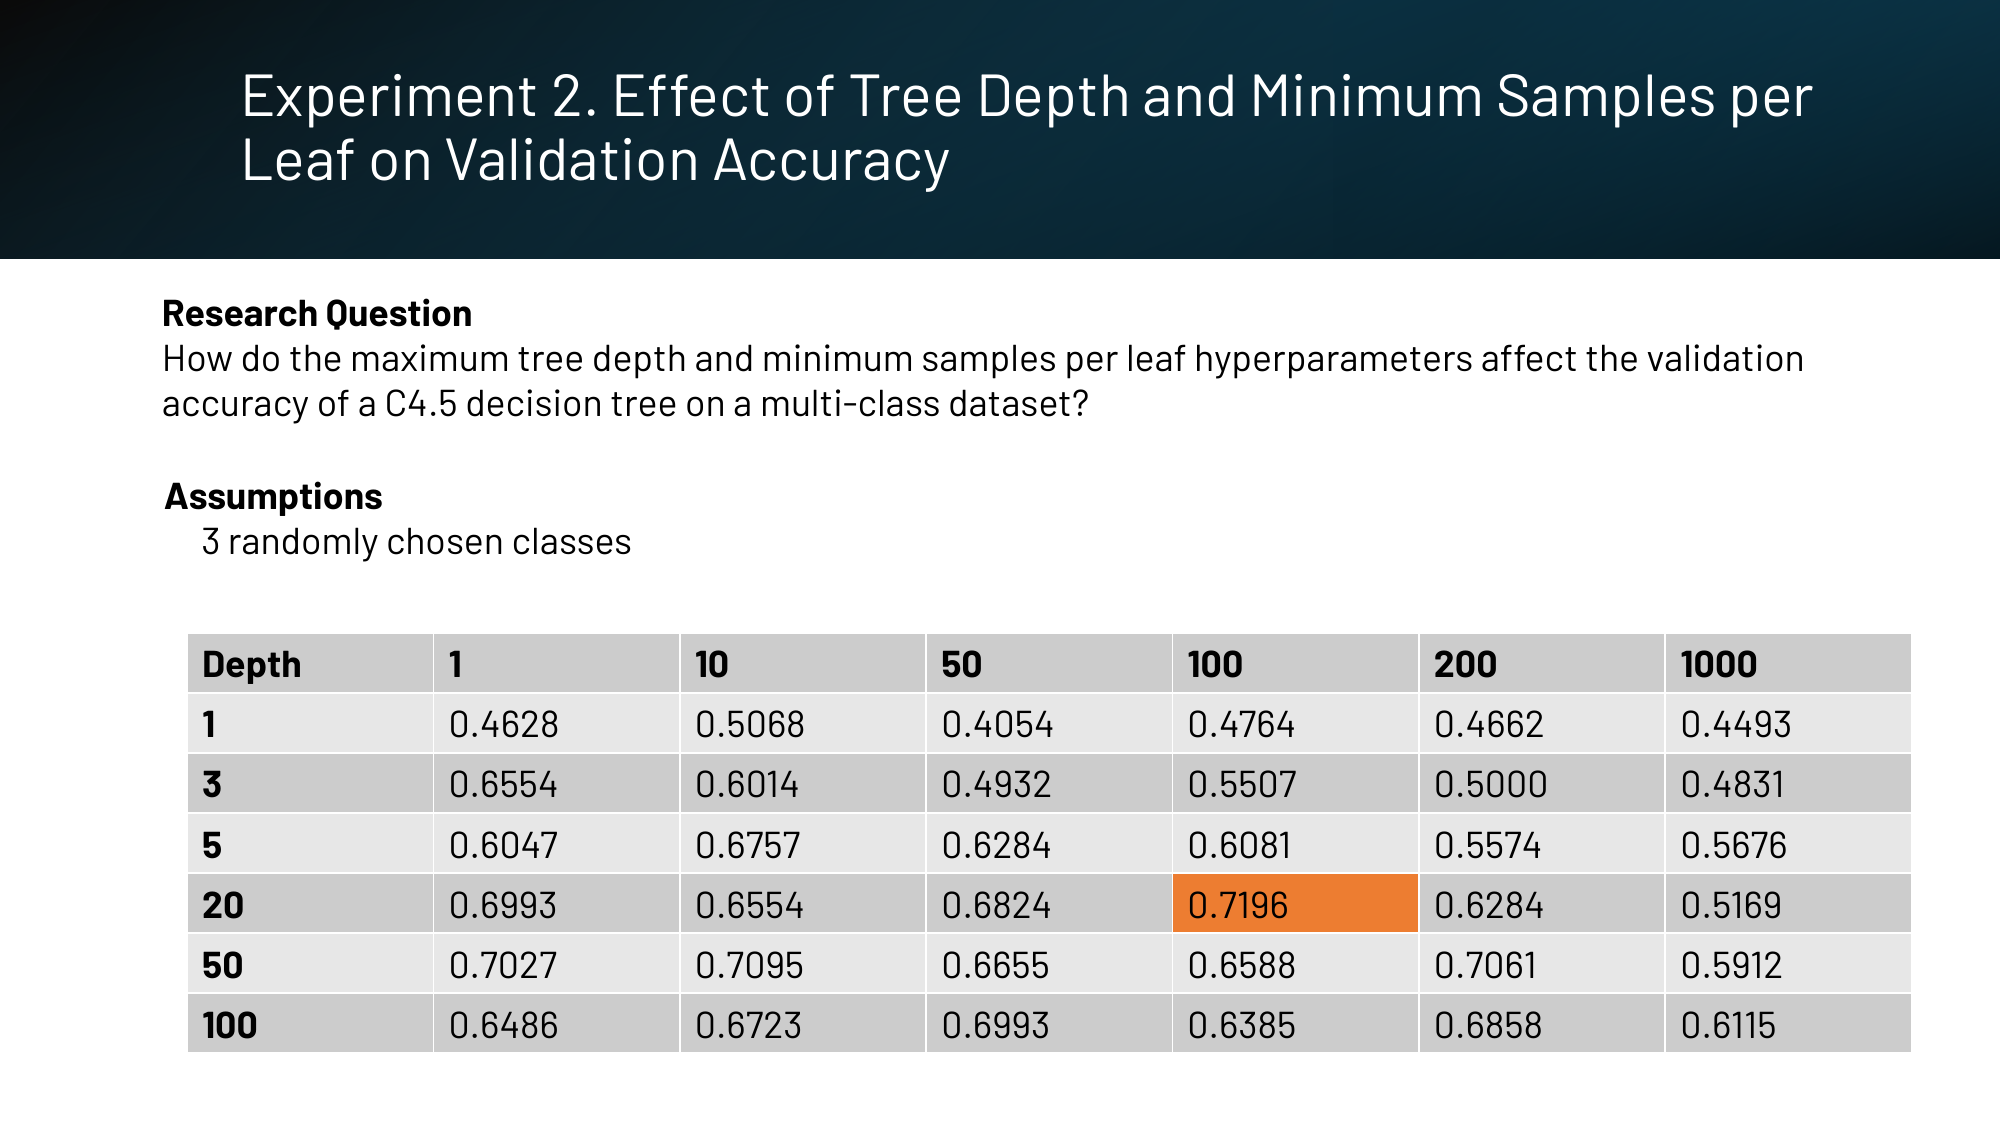

# Experiment 2. Effect of Tree Depth and Minimum Samples per Leaf on Validation Accuracy
Research Question
How do the maximum tree depth and minimum samples per leaf hyperparameters affect the validation accuracy of a C4.5 decision tree on a multi-class dataset?
Assumptions
 3 randomly chosen classes

| Depth | 1 | 10 | 50 | 100 | 200 | 1000 |
| --- | --- | --- | --- | --- | --- | --- |
| 1 | 0.4628 | 0.5068 | 0.4054 | 0.4764 | 0.4662 | 0.4493 |
| 3 | 0.6554 | 0.6014 | 0.4932 | 0.5507 | 0.5000 | 0.4831 |
| 5 | 0.6047 | 0.6757 | 0.6284 | 0.6081 | 0.5574 | 0.5676 |
| 20 | 0.6993 | 0.6554 | 0.6824 | 0.7196 | 0.6284 | 0.5169 |
| 50 | 0.7027 | 0.7095 | 0.6655 | 0.6588 | 0.7061 | 0.5912 |
| 100 | 0.6486 | 0.6723 | 0.6993 | 0.6385 | 0.6858 | 0.6115 |
46